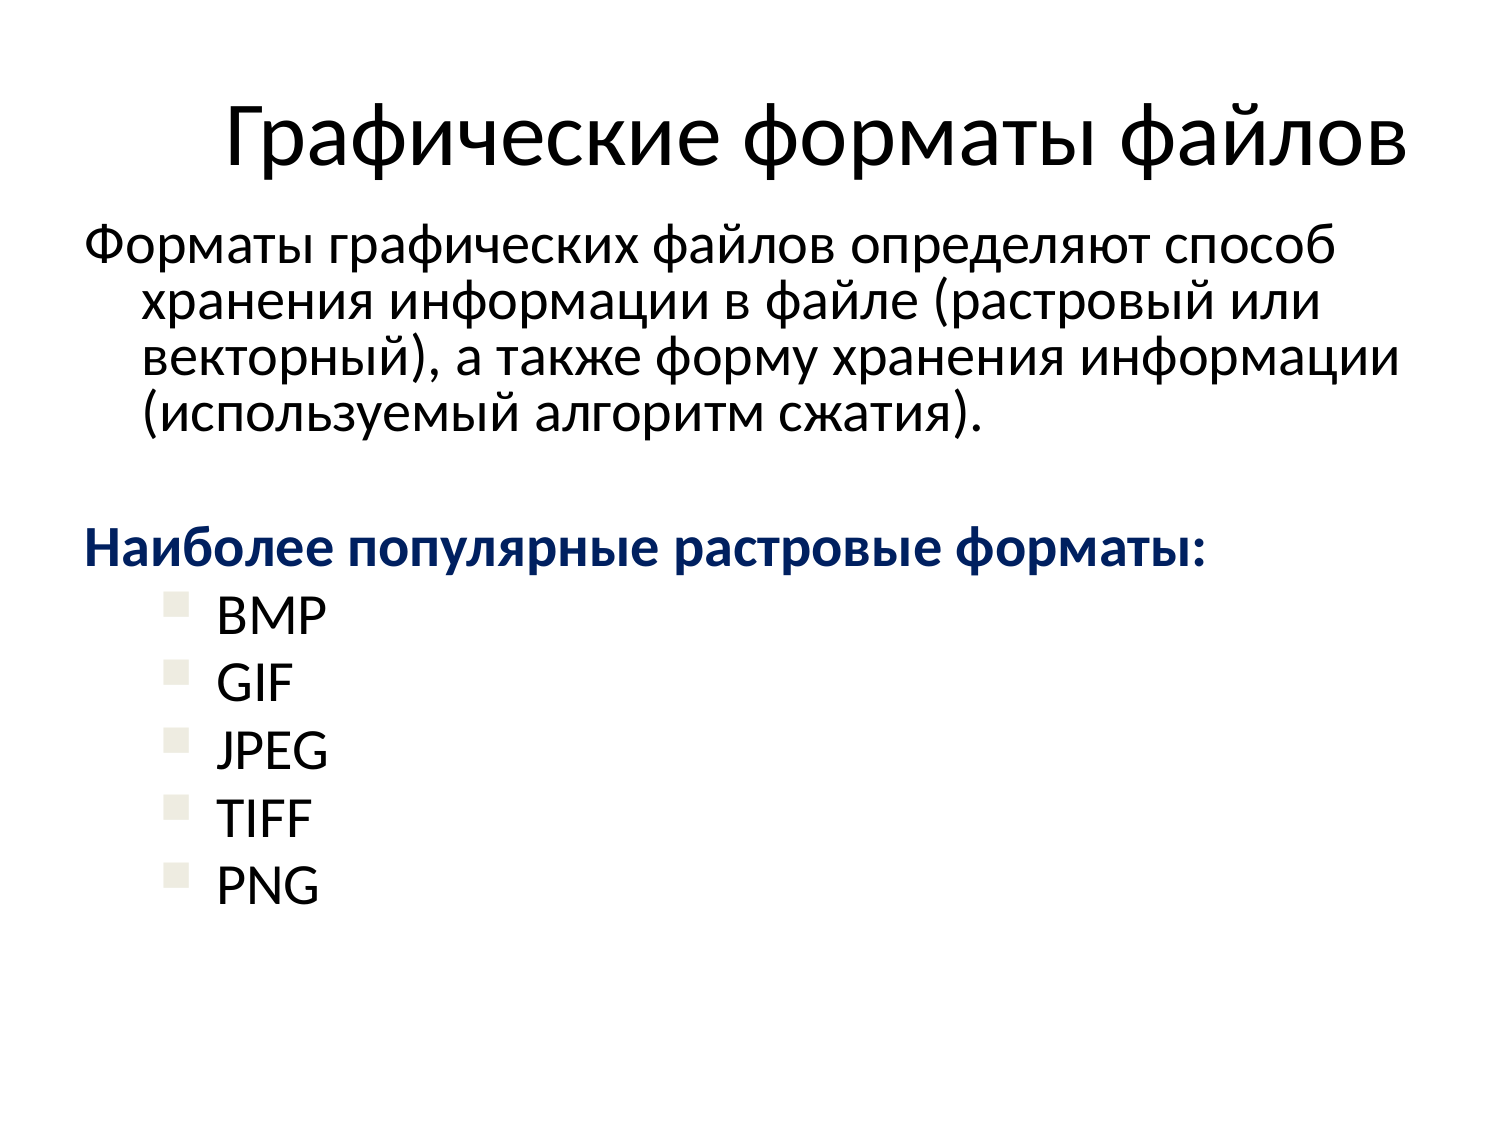

# Графические форматы файлов
Форматы графических файлов определяют способ хранения информации в файле (растровый или векторный), а также форму хранения информации (используемый алгоритм сжатия).

Наиболее популярные растровые форматы:
BMP
GIF
JPEG
TIFF
PNG